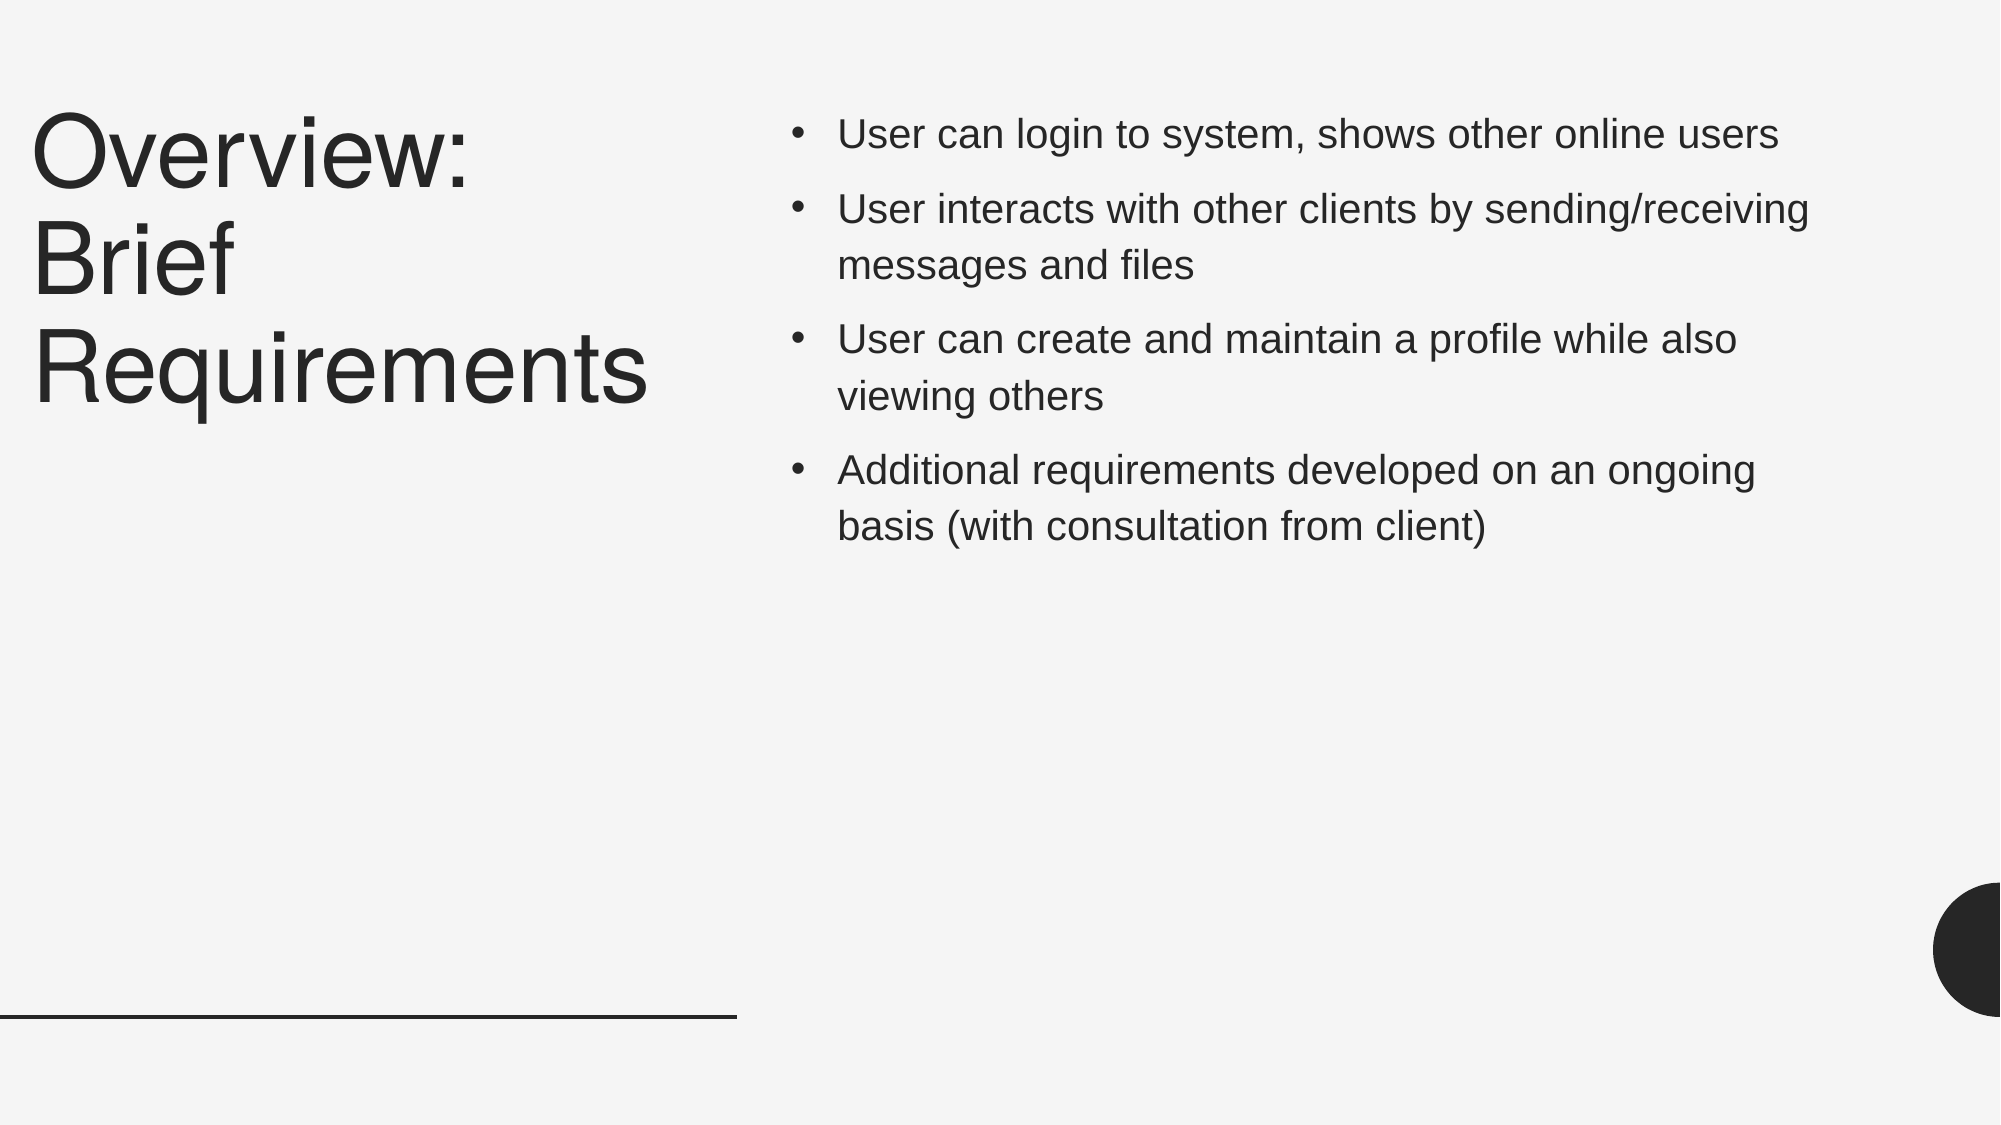

Overview:
Brief
Requirements
User can login to system, shows other online users
User interacts with other clients by sending/receiving messages and files
User can create and maintain a profile while also viewing others
Additional requirements developed on an ongoing basis (with consultation from client)